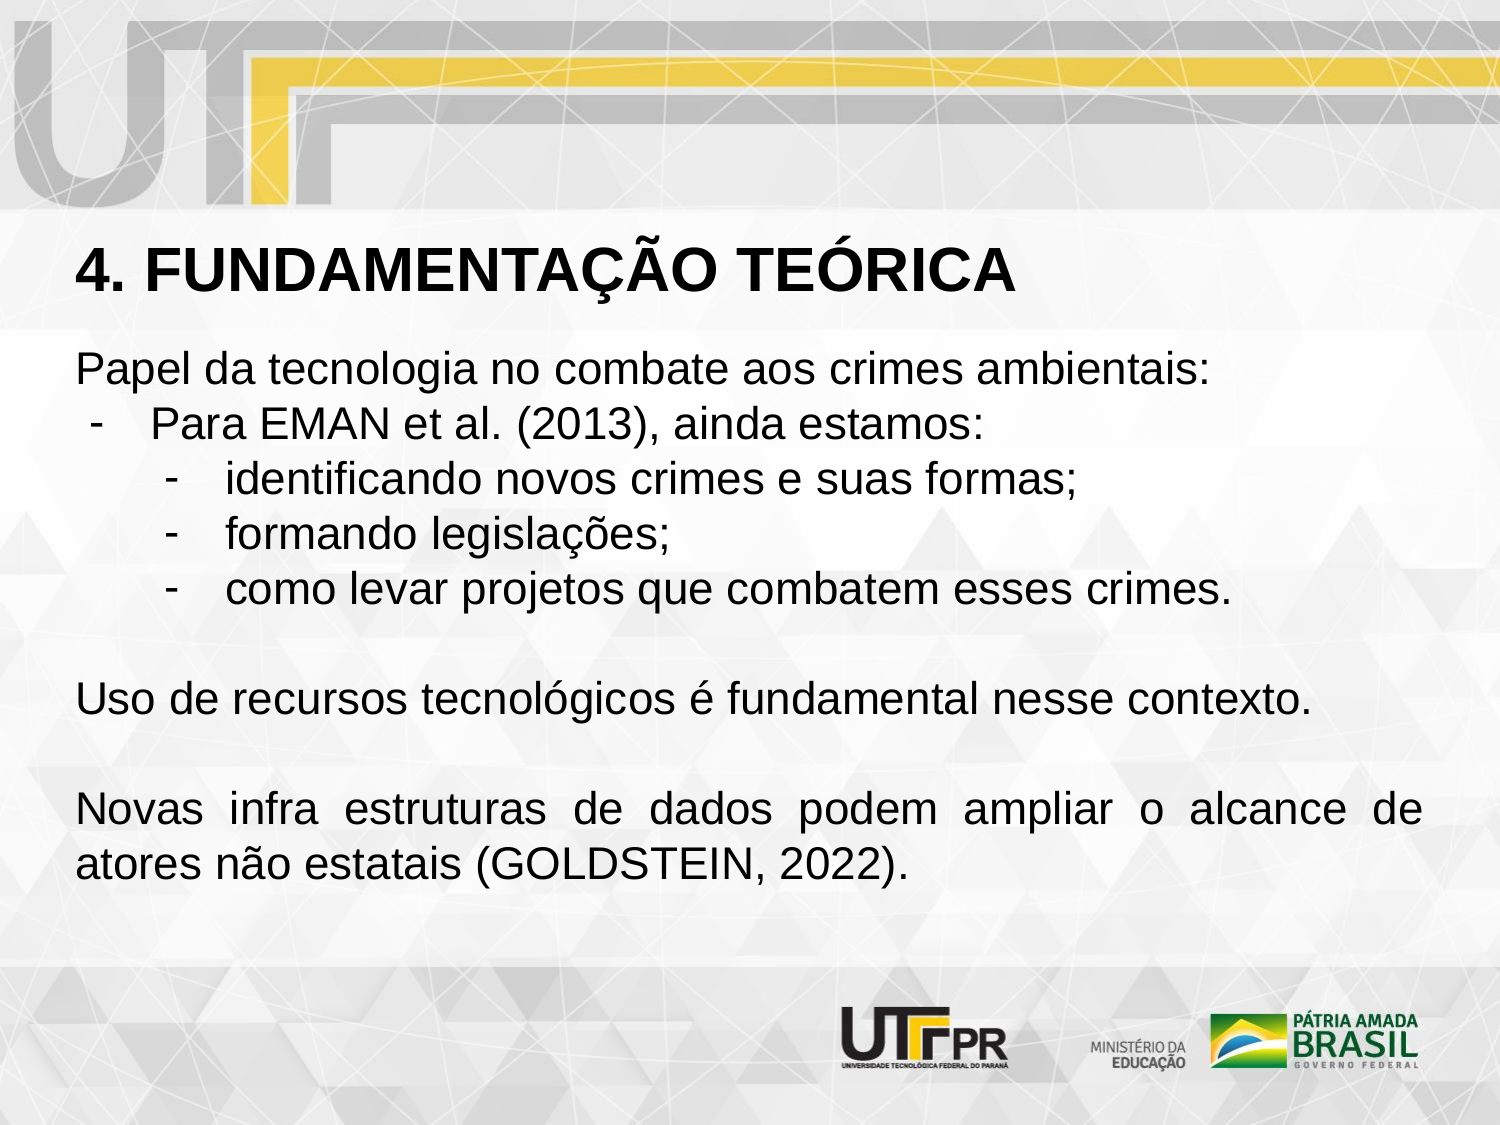

# 4. FUNDAMENTAÇÃO TEÓRICA
Papel da tecnologia no combate aos crimes ambientais:
Para EMAN et al. (2013), ainda estamos:
identificando novos crimes e suas formas;
formando legislações;
como levar projetos que combatem esses crimes.

Uso de recursos tecnológicos é fundamental nesse contexto.

Novas infra estruturas de dados podem ampliar o alcance de atores não estatais (GOLDSTEIN, 2022).